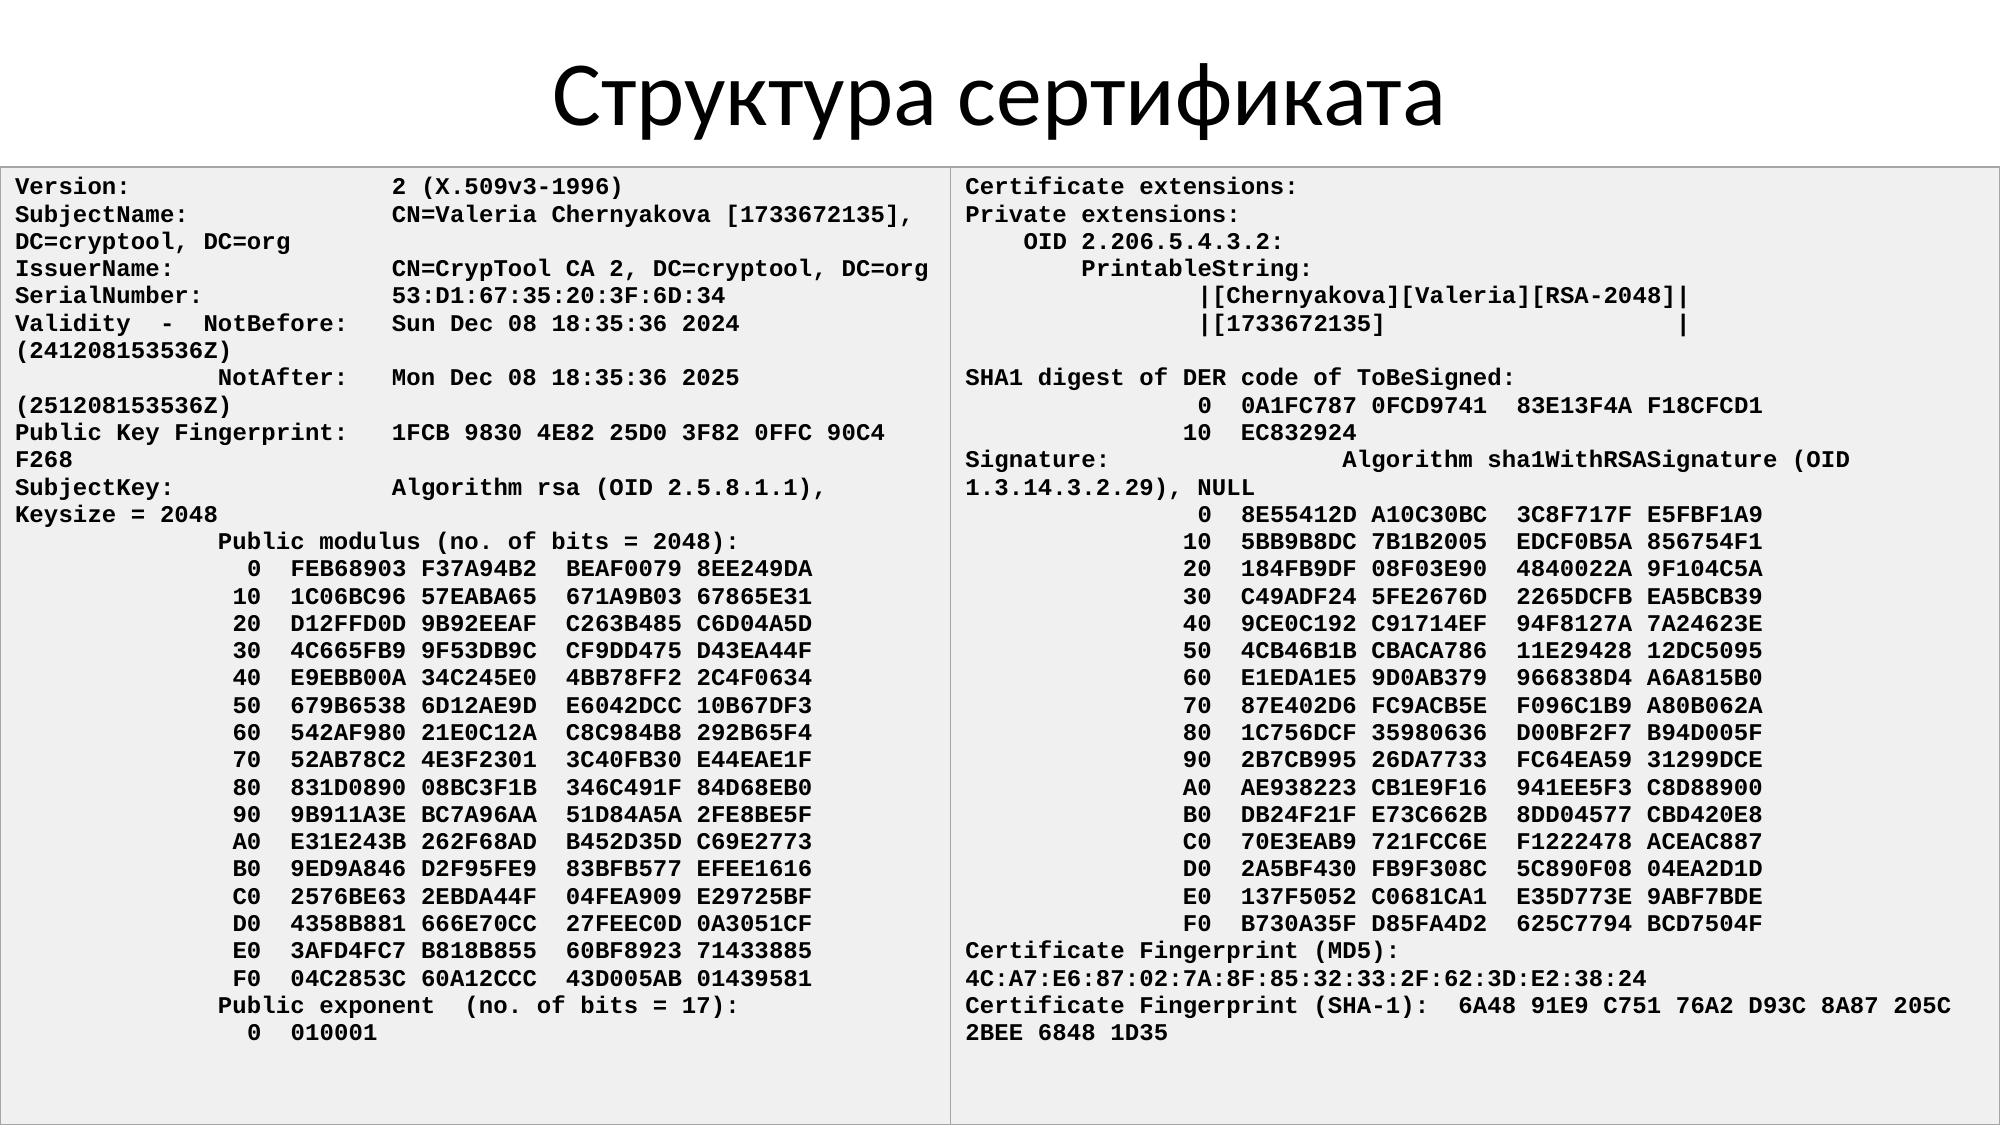

# Структура сертификата
| Version: 2 (X.509v3-1996) SubjectName: CN=Valeria Chernyakova [1733672135], DC=cryptool, DC=org IssuerName: CN=CrypTool CA 2, DC=cryptool, DC=org SerialNumber: 53:D1:67:35:20:3F:6D:34 Validity - NotBefore: Sun Dec 08 18:35:36 2024 (241208153536Z) NotAfter: Mon Dec 08 18:35:36 2025 (251208153536Z) Public Key Fingerprint: 1FCB 9830 4E82 25D0 3F82 0FFC 90C4 F268 SubjectKey: Algorithm rsa (OID 2.5.8.1.1), Keysize = 2048 Public modulus (no. of bits = 2048): 0 FEB68903 F37A94B2 BEAF0079 8EE249DA 10 1C06BC96 57EABA65 671A9B03 67865E31 20 D12FFD0D 9B92EEAF C263B485 C6D04A5D 30 4C665FB9 9F53DB9C CF9DD475 D43EA44F 40 E9EBB00A 34C245E0 4BB78FF2 2C4F0634 50 679B6538 6D12AE9D E6042DCC 10B67DF3 60 542AF980 21E0C12A C8C984B8 292B65F4 70 52AB78C2 4E3F2301 3C40FB30 E44EAE1F 80 831D0890 08BC3F1B 346C491F 84D68EB0 90 9B911A3E BC7A96AA 51D84A5A 2FE8BE5F A0 E31E243B 262F68AD B452D35D C69E2773 B0 9ED9A846 D2F95FE9 83BFB577 EFEE1616 C0 2576BE63 2EBDA44F 04FEA909 E29725BF D0 4358B881 666E70CC 27FEEC0D 0A3051CF E0 3AFD4FC7 B818B855 60BF8923 71433885 F0 04C2853C 60A12CCC 43D005AB 01439581 Public exponent (no. of bits = 17): 0 010001 |
| --- |
| Certificate extensions: Private extensions: OID 2.206.5.4.3.2: PrintableString: |[Chernyakova][Valeria][RSA-2048]| |[1733672135] | SHA1 digest of DER code of ToBeSigned: 0 0A1FC787 0FCD9741 83E13F4A F18CFCD1 10 EC832924 Signature: Algorithm sha1WithRSASignature (OID 1.3.14.3.2.29), NULL 0 8E55412D A10C30BC 3C8F717F E5FBF1A9 10 5BB9B8DC 7B1B2005 EDCF0B5A 856754F1 20 184FB9DF 08F03E90 4840022A 9F104C5A 30 C49ADF24 5FE2676D 2265DCFB EA5BCB39 40 9CE0C192 C91714EF 94F8127A 7A24623E 50 4CB46B1B CBACA786 11E29428 12DC5095 60 E1EDA1E5 9D0AB379 966838D4 A6A815B0 70 87E402D6 FC9ACB5E F096C1B9 A80B062A 80 1C756DCF 35980636 D00BF2F7 B94D005F 90 2B7CB995 26DA7733 FC64EA59 31299DCE A0 AE938223 CB1E9F16 941EE5F3 C8D88900 B0 DB24F21F E73C662B 8DD04577 CBD420E8 C0 70E3EAB9 721FCC6E F1222478 ACEAC887 D0 2A5BF430 FB9F308C 5C890F08 04EA2D1D E0 137F5052 C0681CA1 E35D773E 9ABF7BDE F0 B730A35F D85FA4D2 625C7794 BCD7504F Certificate Fingerprint (MD5): 4C:A7:E6:87:02:7A:8F:85:32:33:2F:62:3D:E2:38:24 Certificate Fingerprint (SHA-1): 6A48 91E9 C751 76A2 D93C 8A87 205C 2BEE 6848 1D35 |
| --- |